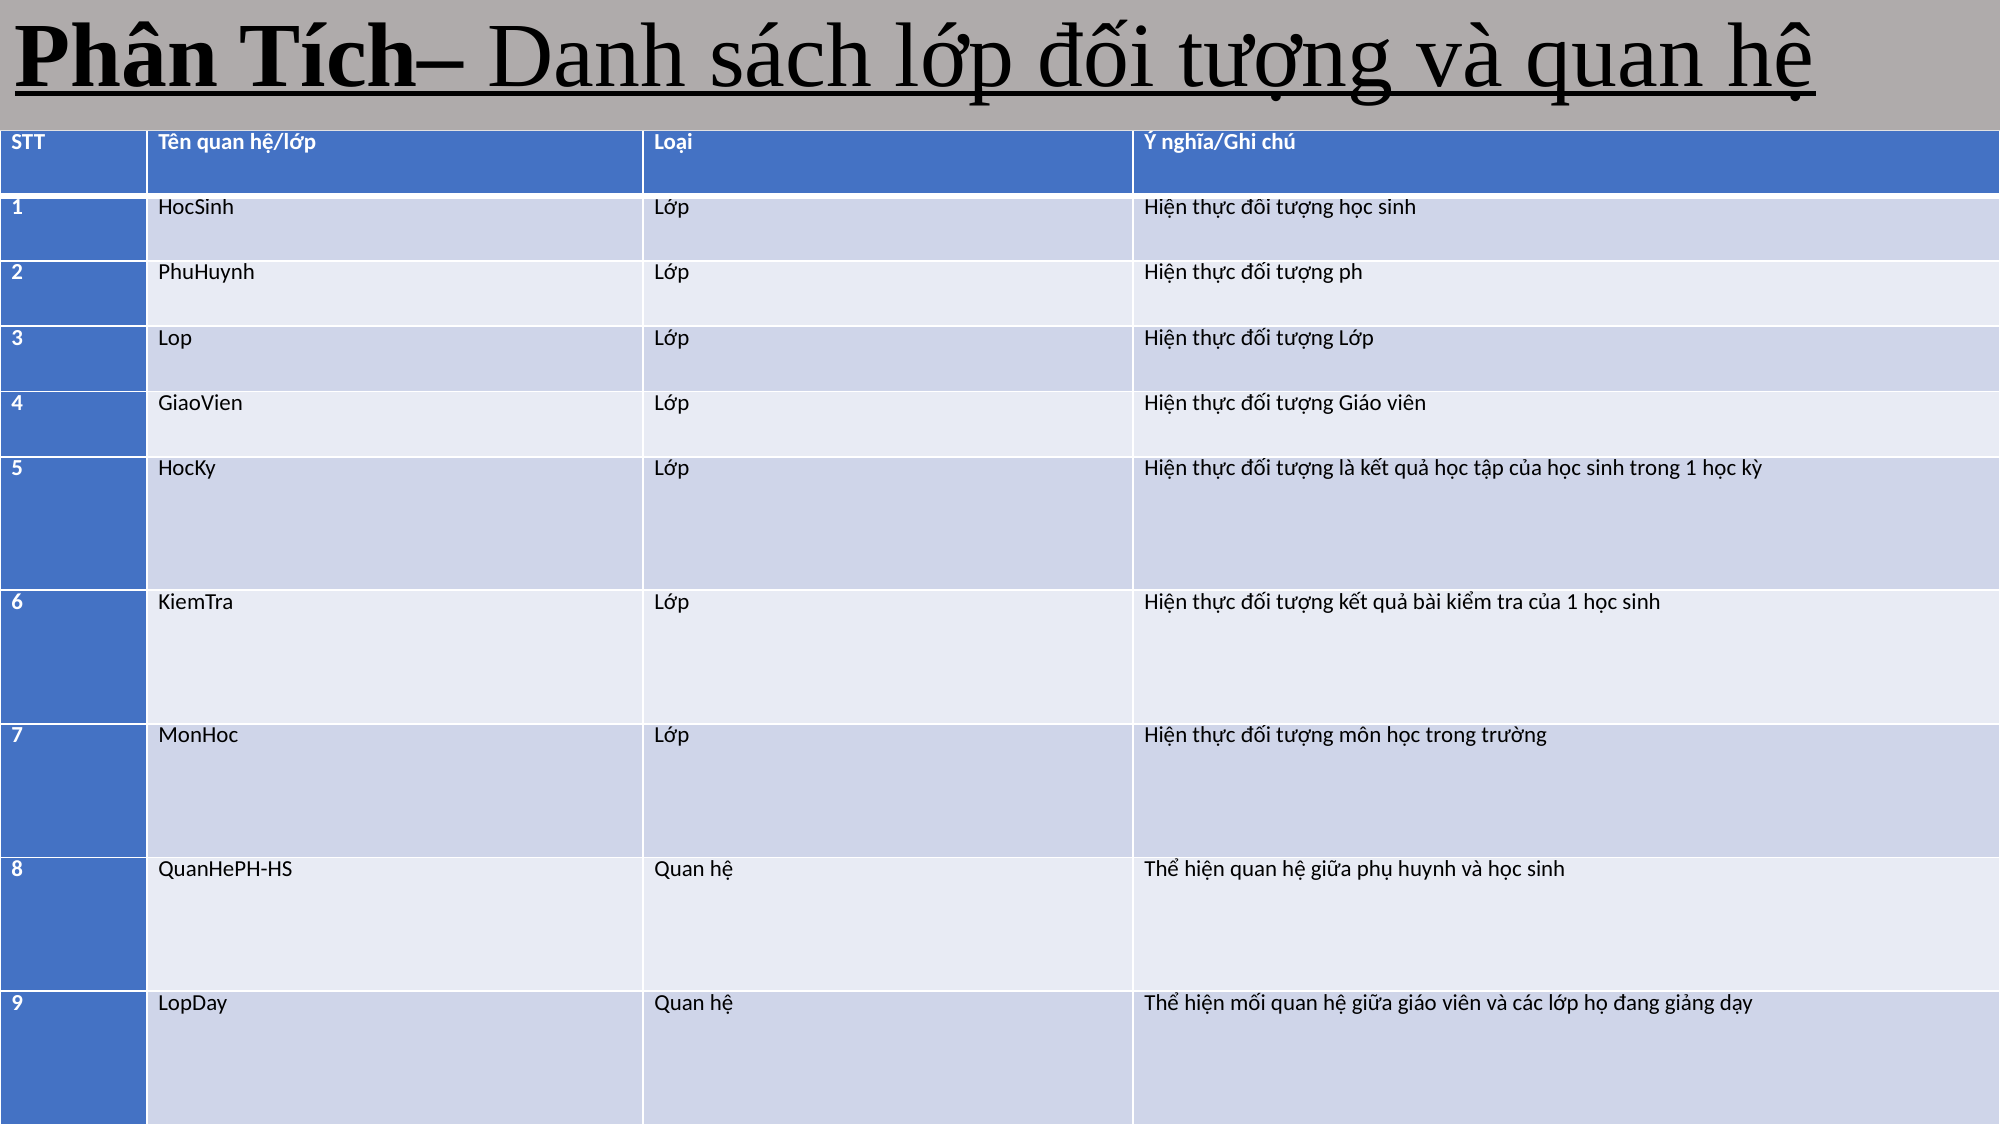

Phân Tích– Danh sách lớp đối tượng và quan hệ

| STT | Tên quan hệ/lớp | Loại | Ý nghĩa/Ghi chú |
| --- | --- | --- | --- |
| 1 | HocSinh | Lớp | Hiện thực đối tượng học sinh |
| 2 | PhuHuynh | Lớp | Hiện thực đối tượng ph |
| 3 | Lop | Lớp | Hiện thực đối tượng Lớp |
| 4 | GiaoVien | Lớp | Hiện thực đối tượng Giáo viên |
| 5 | HocKy | Lớp | Hiện thực đối tượng là kết quả học tập của học sinh trong 1 học kỳ |
| 6 | KiemTra | Lớp | Hiện thực đối tượng kết quả bài kiểm tra của 1 học sinh |
| 7 | MonHoc | Lớp | Hiện thực đối tượng môn học trong trường |
| 8 | QuanHePH-HS | Quan hệ | Thể hiện quan hệ giữa phụ huynh và học sinh |
| 9 | LopDay | Quan hệ | Thể hiện mối quan hệ giữa giáo viên và các lớp họ đang giảng dạy |